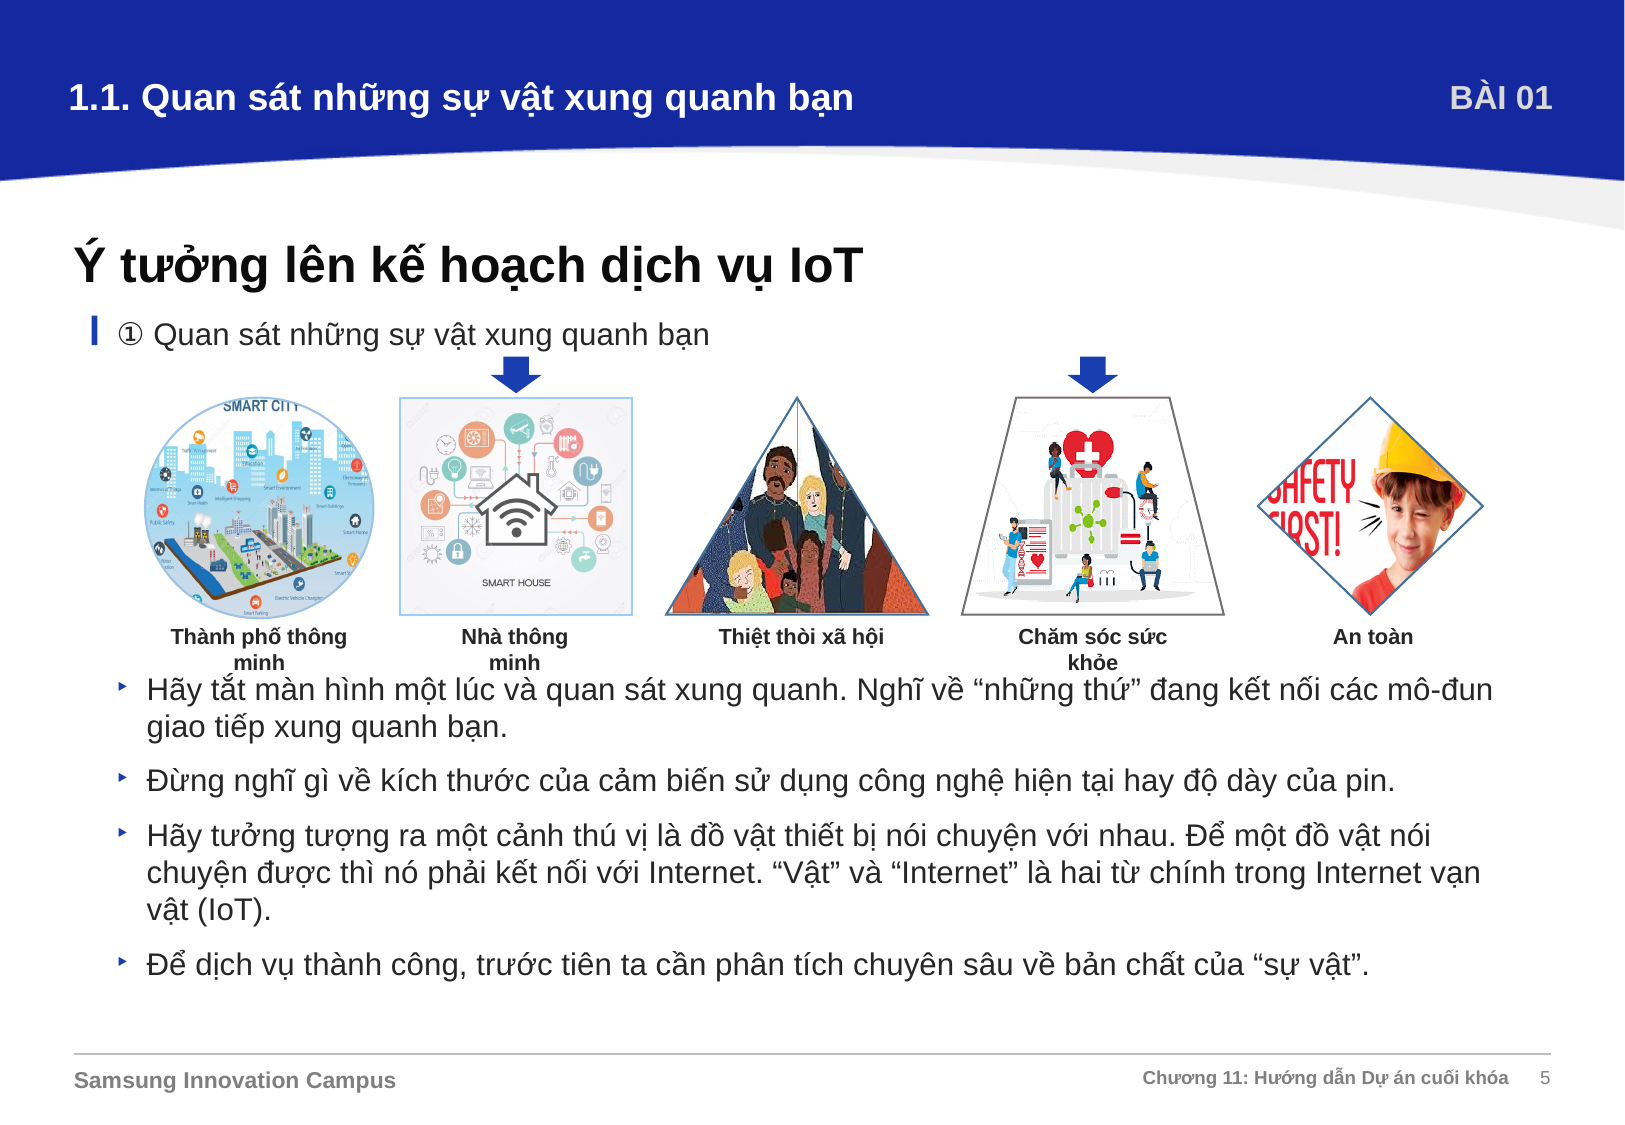

1.1. Quan sát những sự vật xung quanh bạn
BÀI 01
Ý tưởng lên kế hoạch dịch vụ IoT
① Quan sát những sự vật xung quanh bạn

Chăm sóc sức khỏe
Thành phố thông minh
Nhà thông minh
Thiệt thòi xã hội
An toàn
Hãy tắt màn hình một lúc và quan sát xung quanh. Nghĩ về “những thứ” đang kết nối các mô-đun giao tiếp xung quanh bạn.
Đừng nghĩ gì về kích thước của cảm biến sử dụng công nghệ hiện tại hay độ dày của pin.
Hãy tưởng tượng ra một cảnh thú vị là đồ vật thiết bị nói chuyện với nhau. Để một đồ vật nói chuyện được thì nó phải kết nối với Internet. “Vật” và “Internet” là hai từ chính trong Internet vạn vật (IoT).
Để dịch vụ thành công, trước tiên ta cần phân tích chuyên sâu về bản chất của “sự vật”.